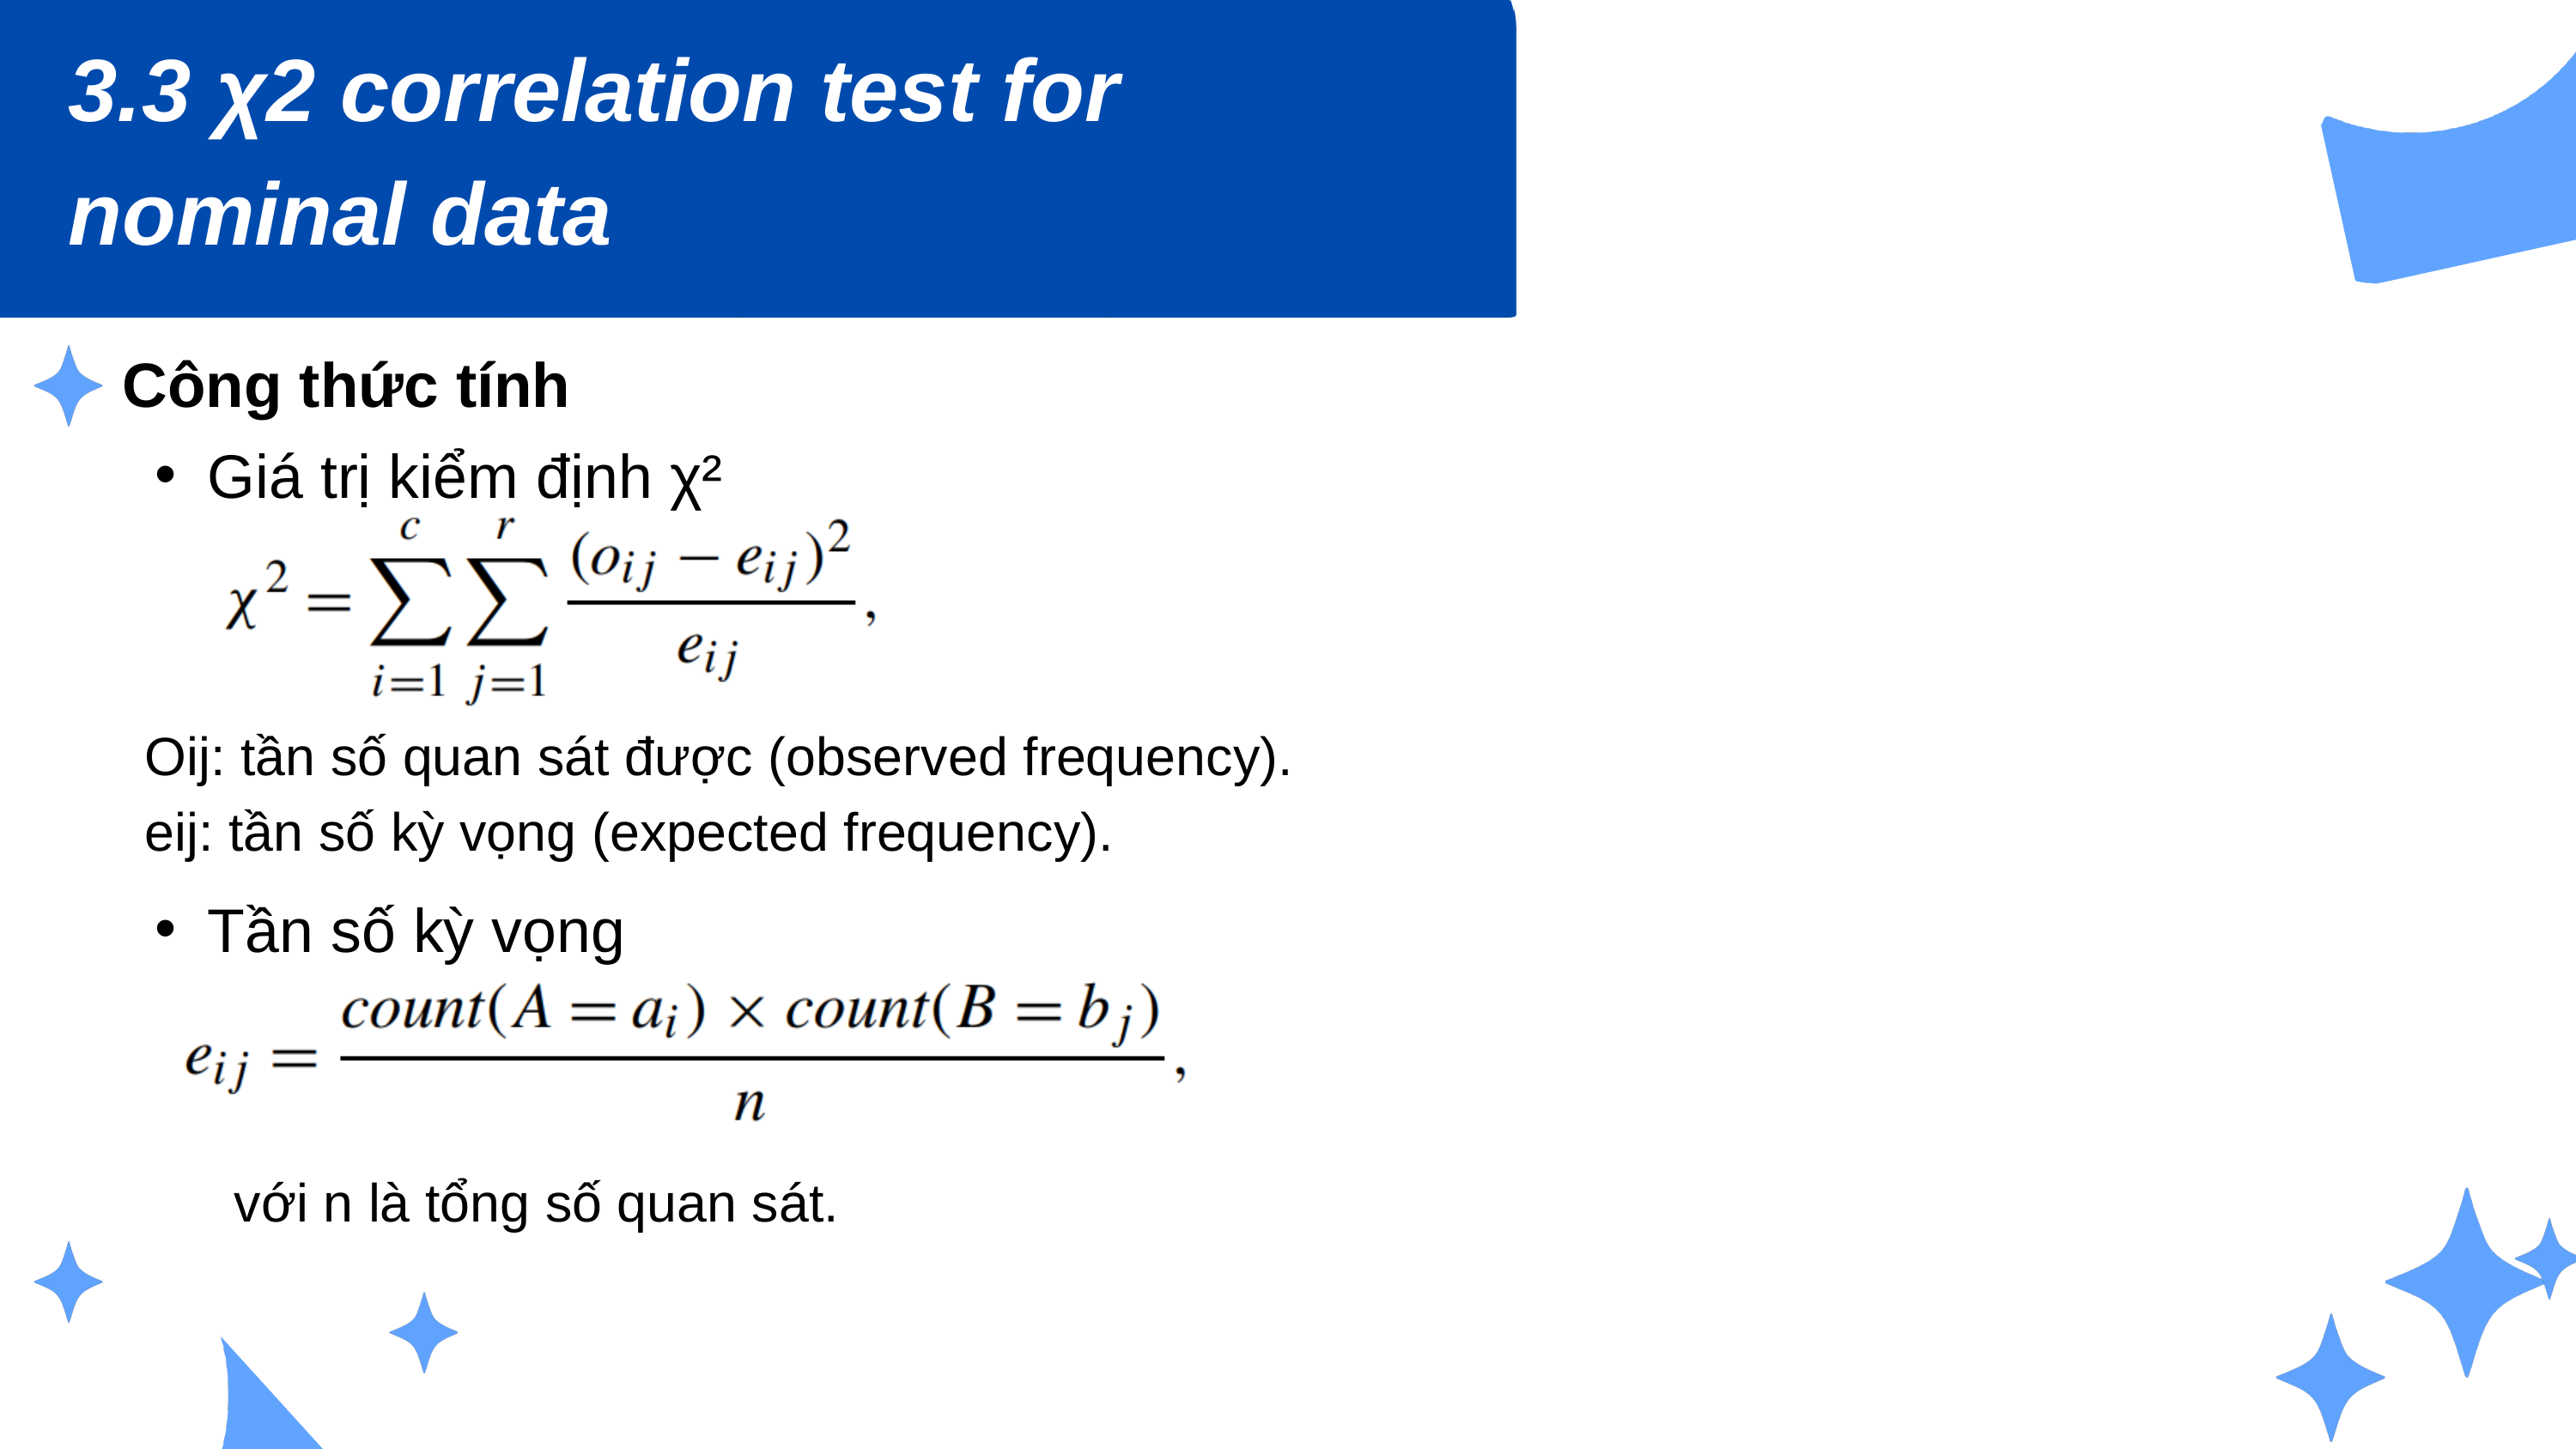

3.3 χ2 correlation test for nominal data
Công thức tính

Giá trị kiểm định χ²

Oij​: tần số quan sát được (observed frequency).
eij​: tần số kỳ vọng (expected frequency).
Tần số kỳ vọng

với n là tổng số quan sát.